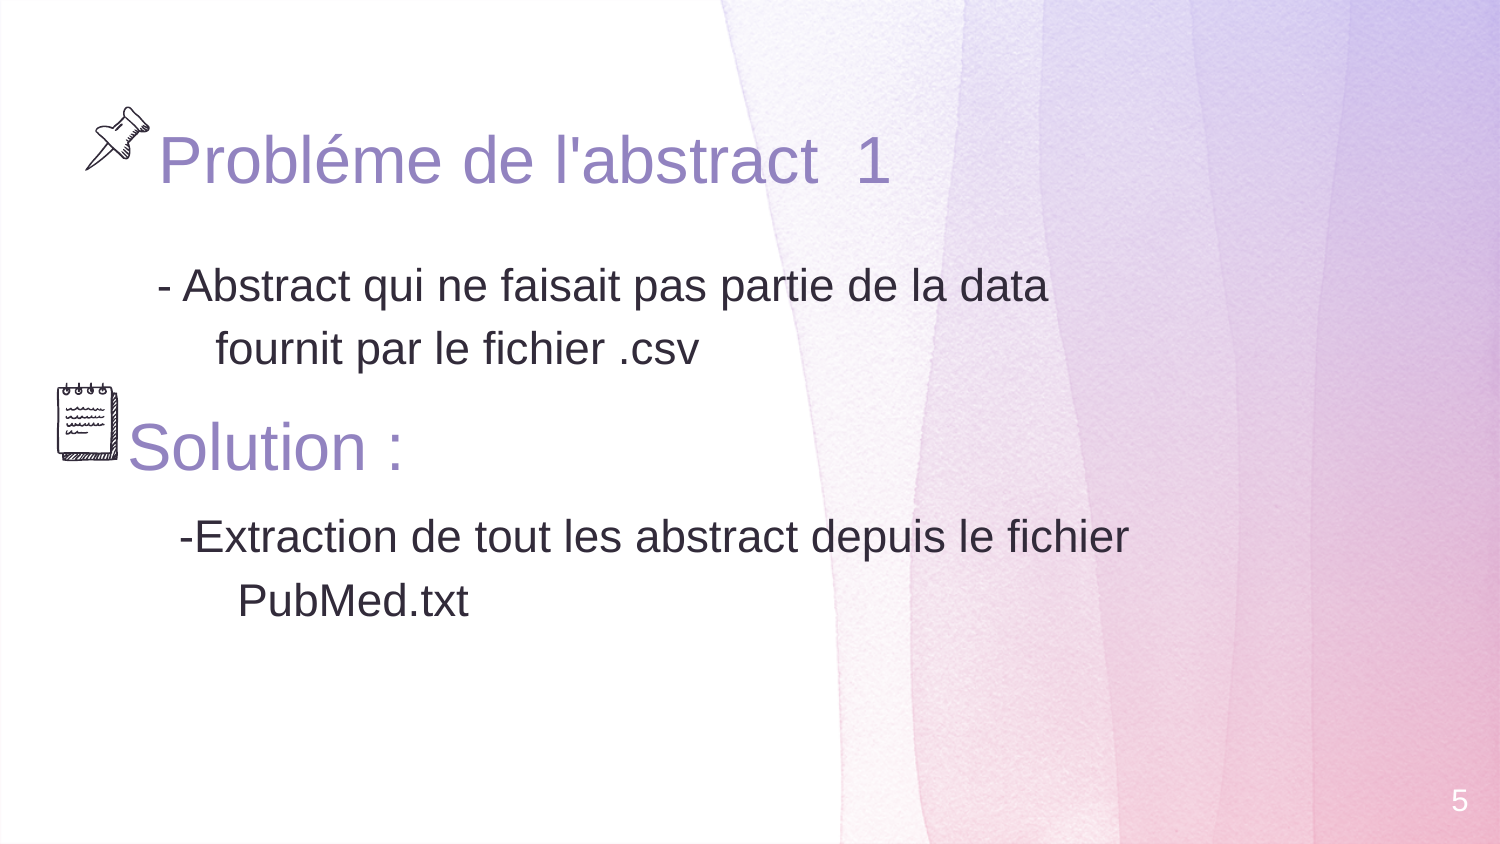

# Probléme de l'abstract  1
- Abstract qui ne faisait pas partie de la data fournit par le fichier .csv

Solution :
-Extraction de tout les abstract depuis le fichier PubMed.txt

5